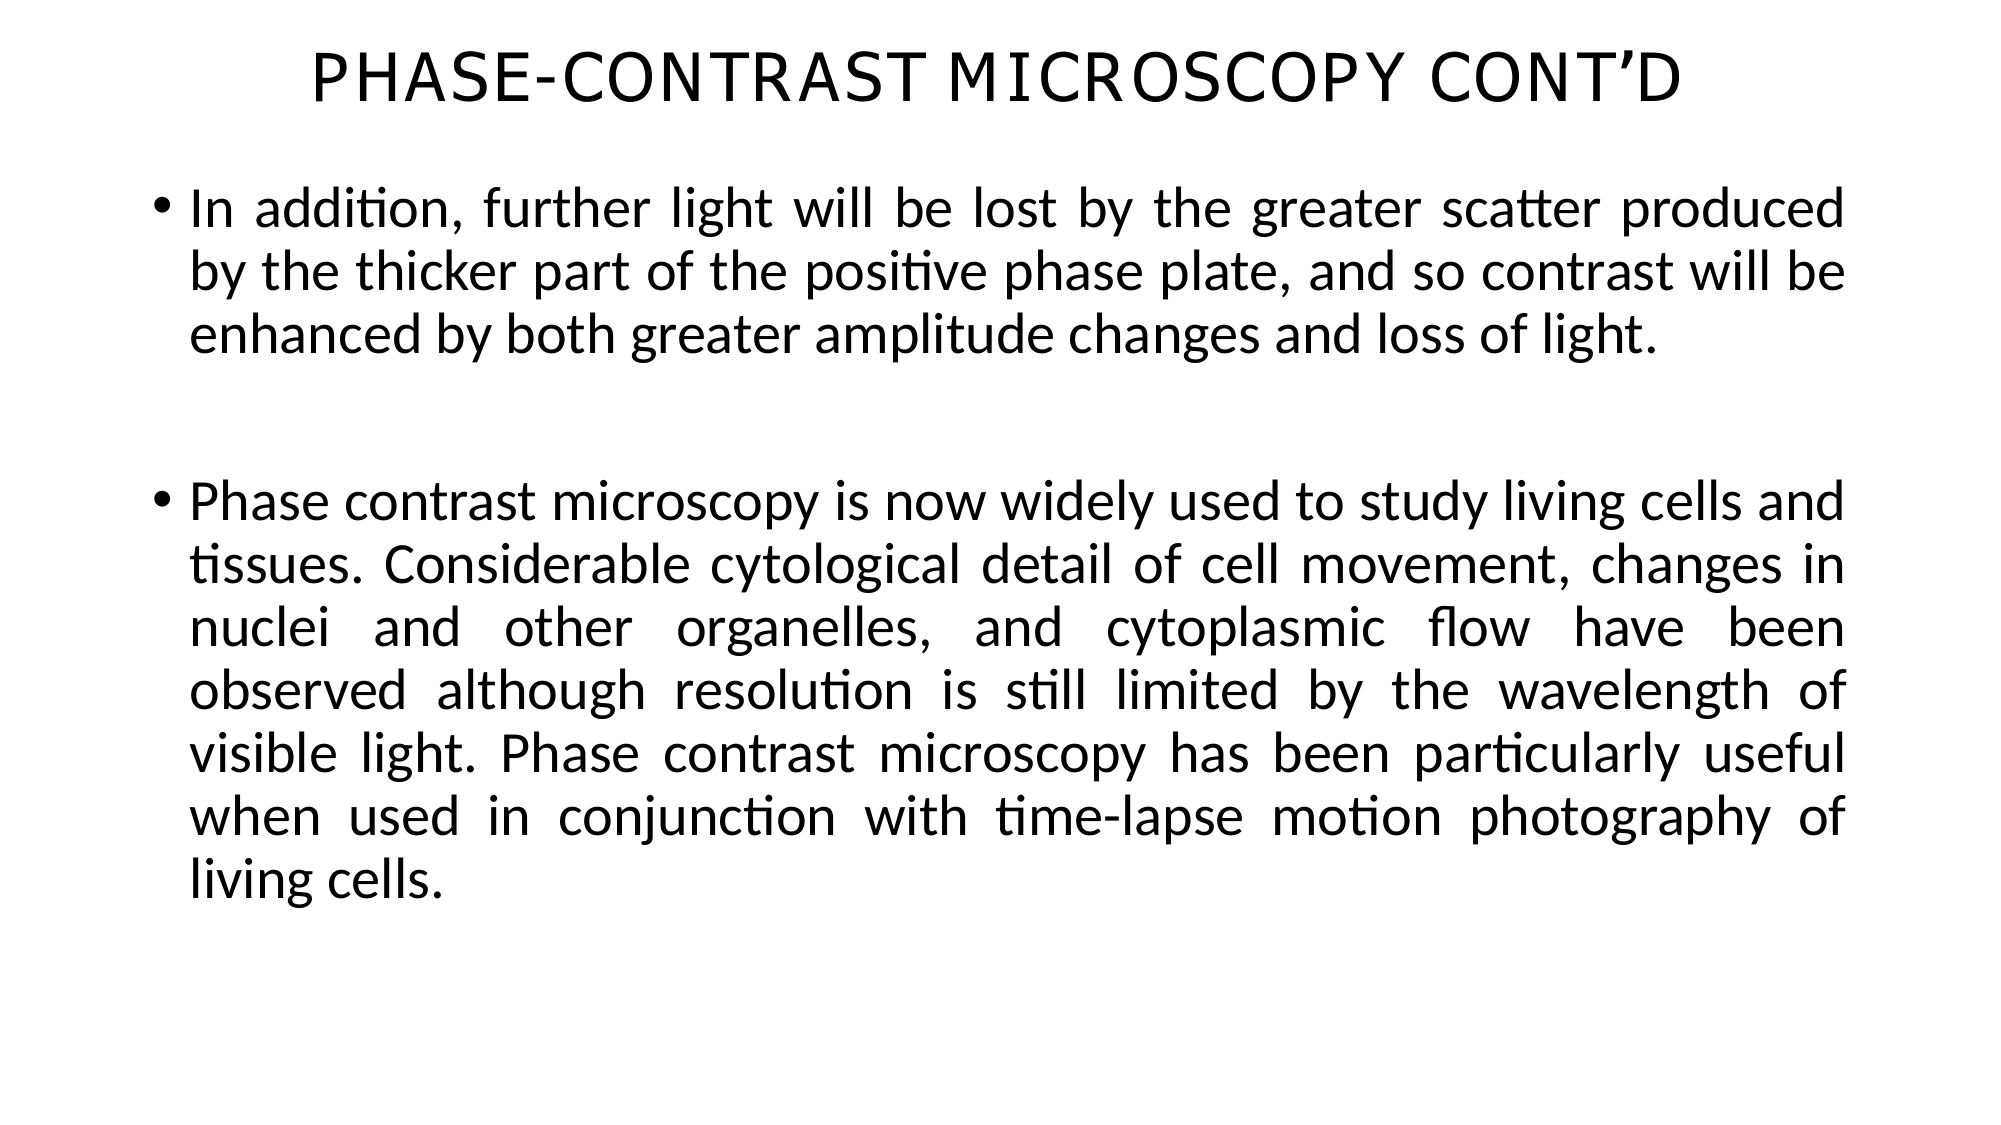

# PHASE-CONTRAST MICROSCOPY CONT’D
In addition, further light will be lost by the greater scatter produced by the thicker part of the positive phase plate, and so contrast will be enhanced by both greater amplitude changes and loss of light.

Phase contrast microscopy is now widely used to study living cells and tissues. Considerable cytological detail of cell movement, changes in nuclei and other organelles, and cytoplasmic flow have been observed although resolution is still limited by the wavelength of visible light. Phase contrast microscopy has been particularly useful when used in conjunction with time-lapse motion photography of living cells.